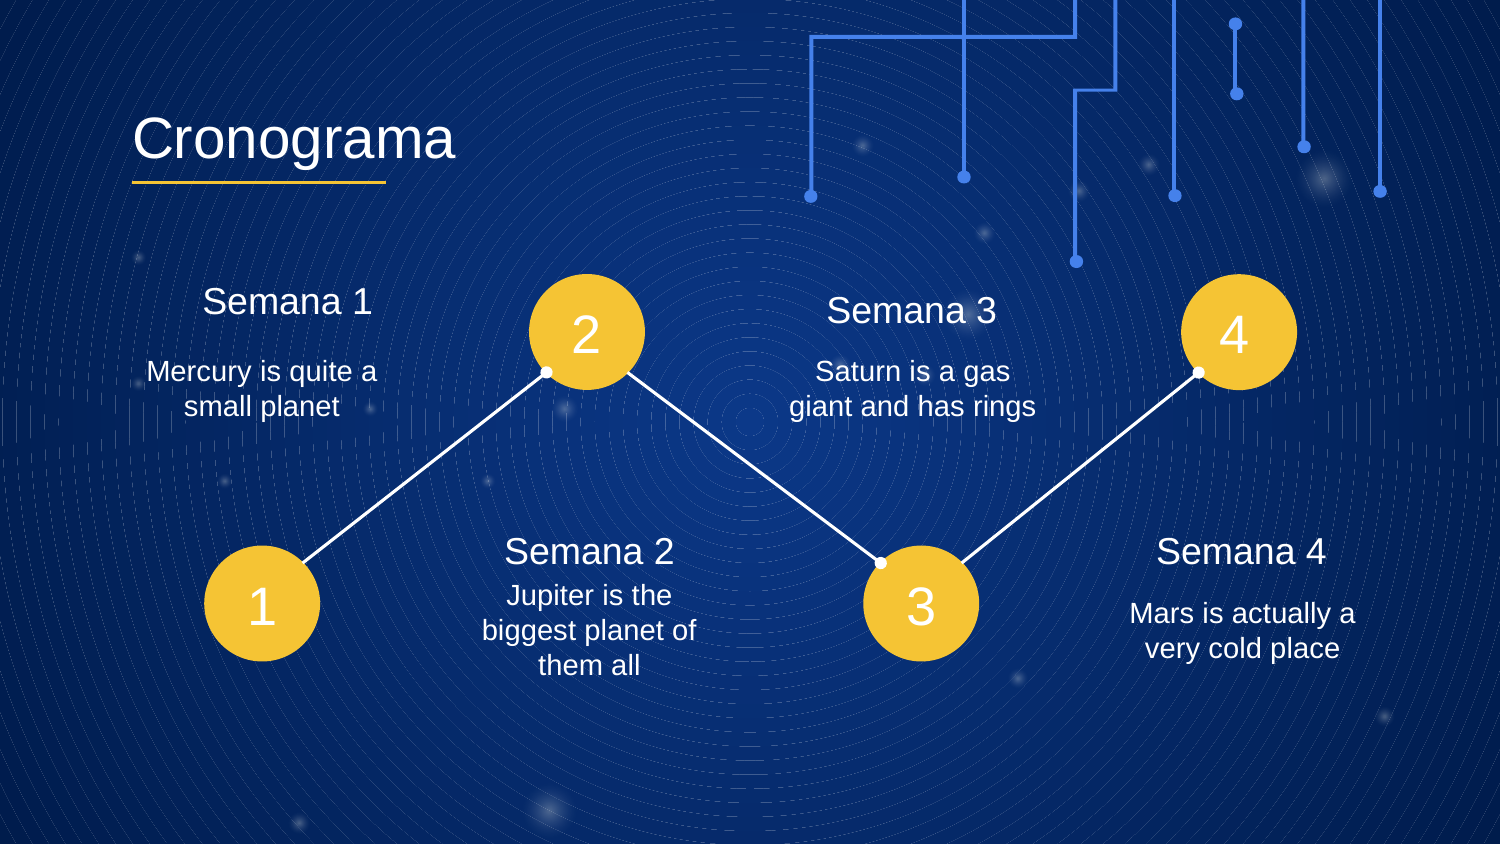

# Cronograma
Semana 1

Semana 3

2
4
Mercury is quite a small planet
Saturn is a gas giant and has rings
Semana 2
Semana 4

1
3
Jupiter is the biggest planet of them all
Mars is actually a very cold place